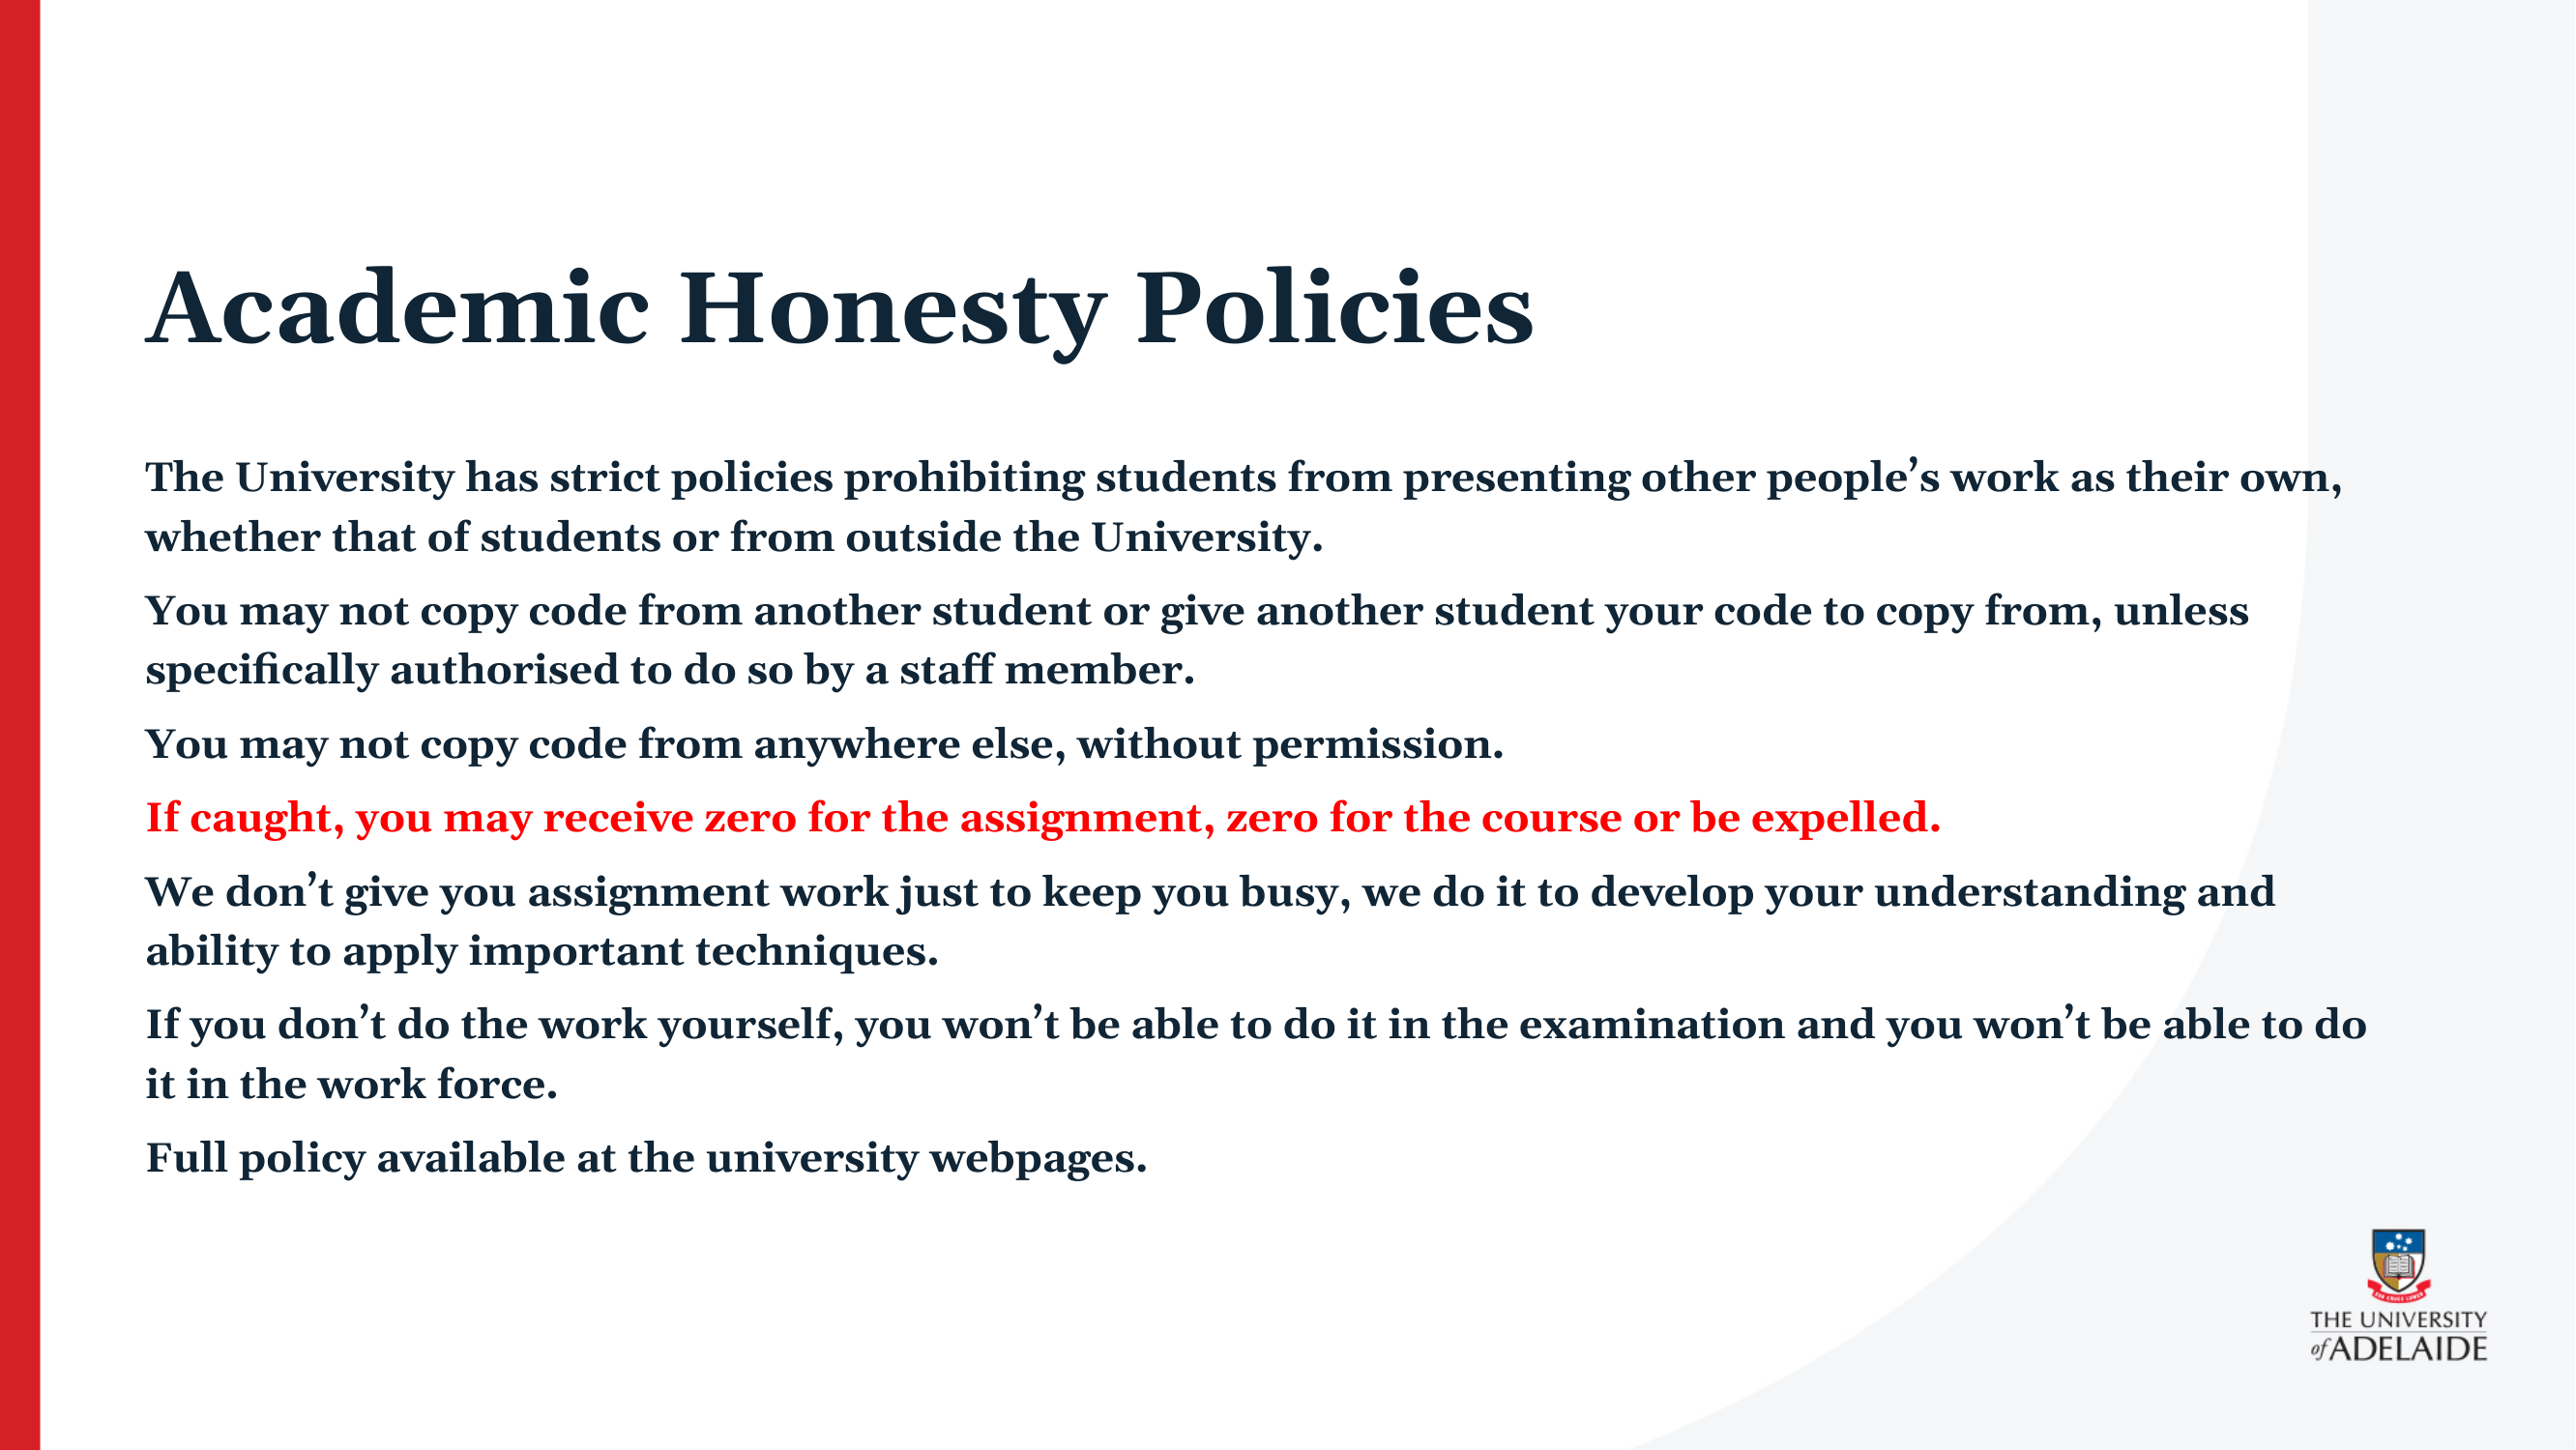

# Academic Honesty Policies
The University has strict policies prohibiting students from presenting other people’s work as their own, whether that of students or from outside the University.
You may not copy code from another student or give another student your code to copy from, unless specifically authorised to do so by a staff member.
You may not copy code from anywhere else, without permission.
If caught, you may receive zero for the assignment, zero for the course or be expelled.
We don’t give you assignment work just to keep you busy, we do it to develop your understanding and ability to apply important techniques.
If you don’t do the work yourself, you won’t be able to do it in the examination and you won’t be able to do it in the work force.
Full policy available at the university webpages.